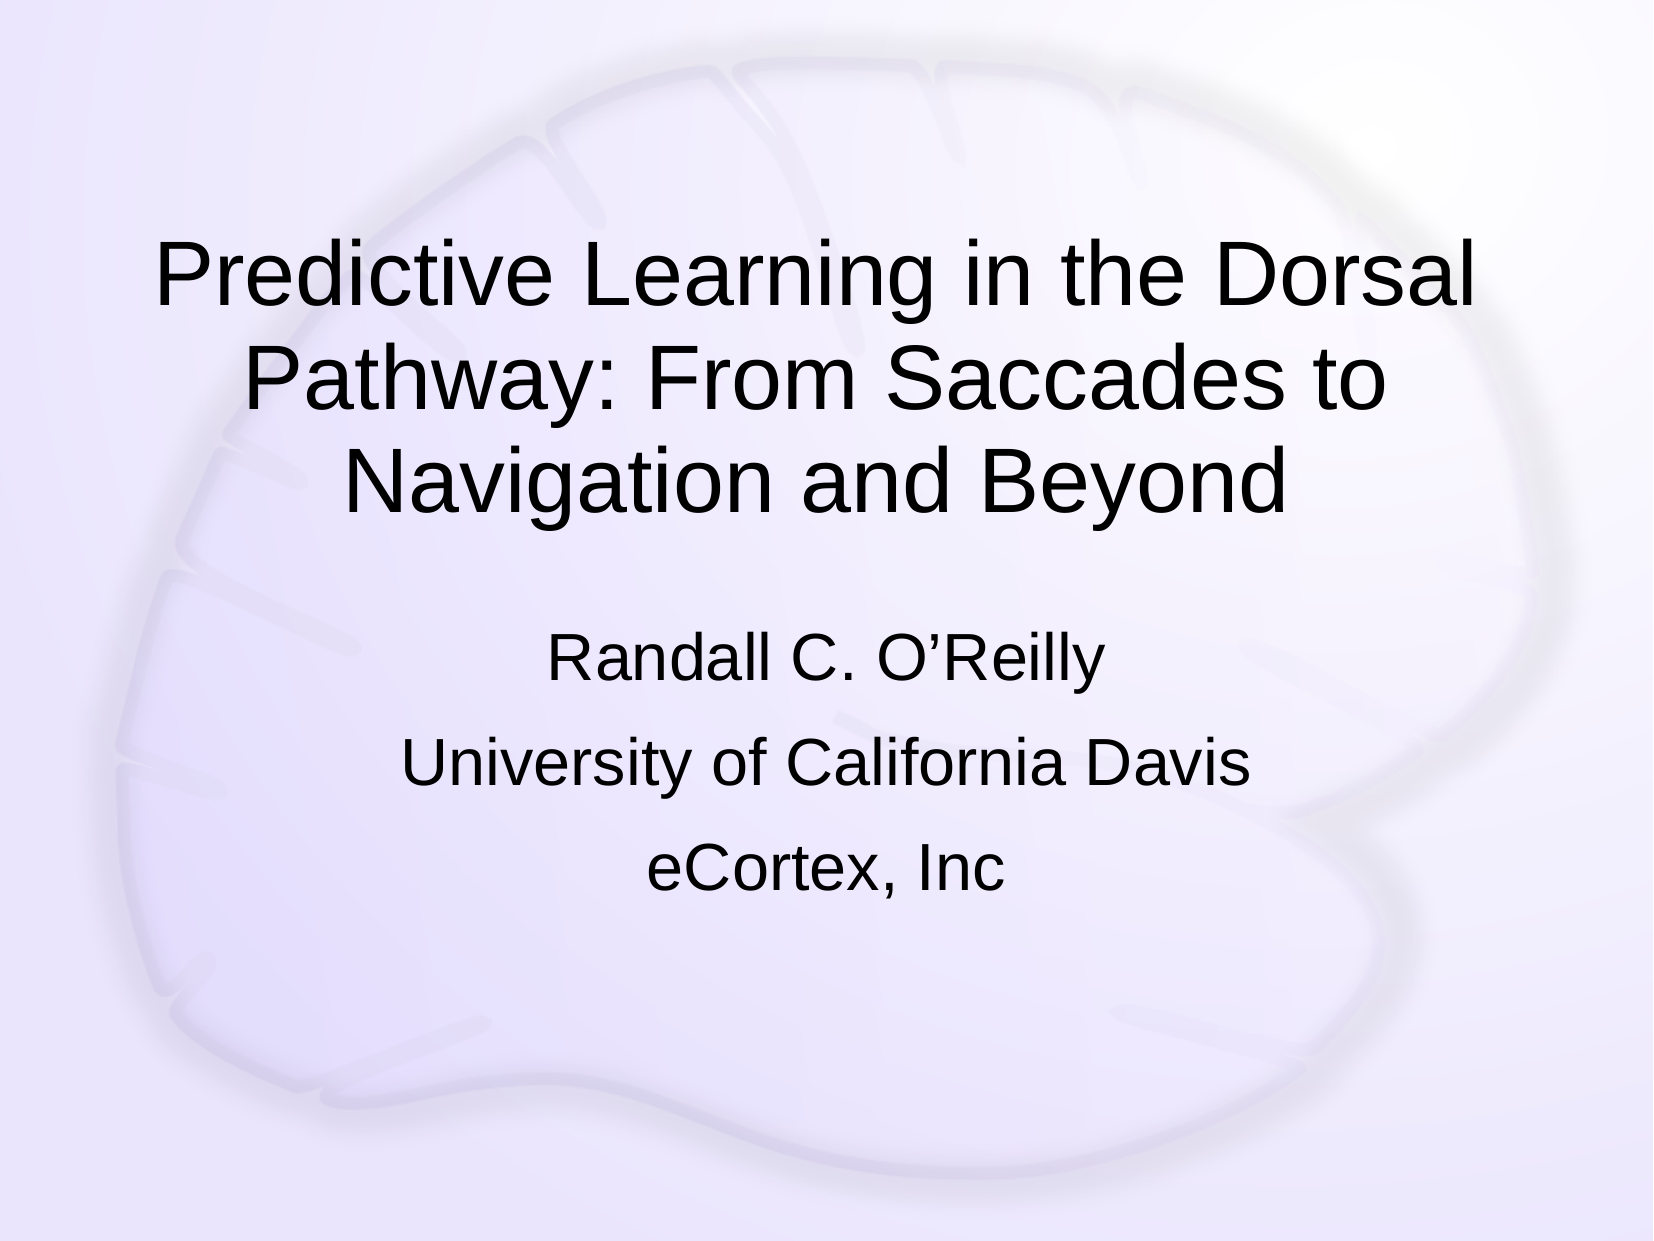

# Predictive Learning in the Dorsal Pathway: From Saccades to Navigation and Beyond
Randall C. O’Reilly
University of California Davis
eCortex, Inc